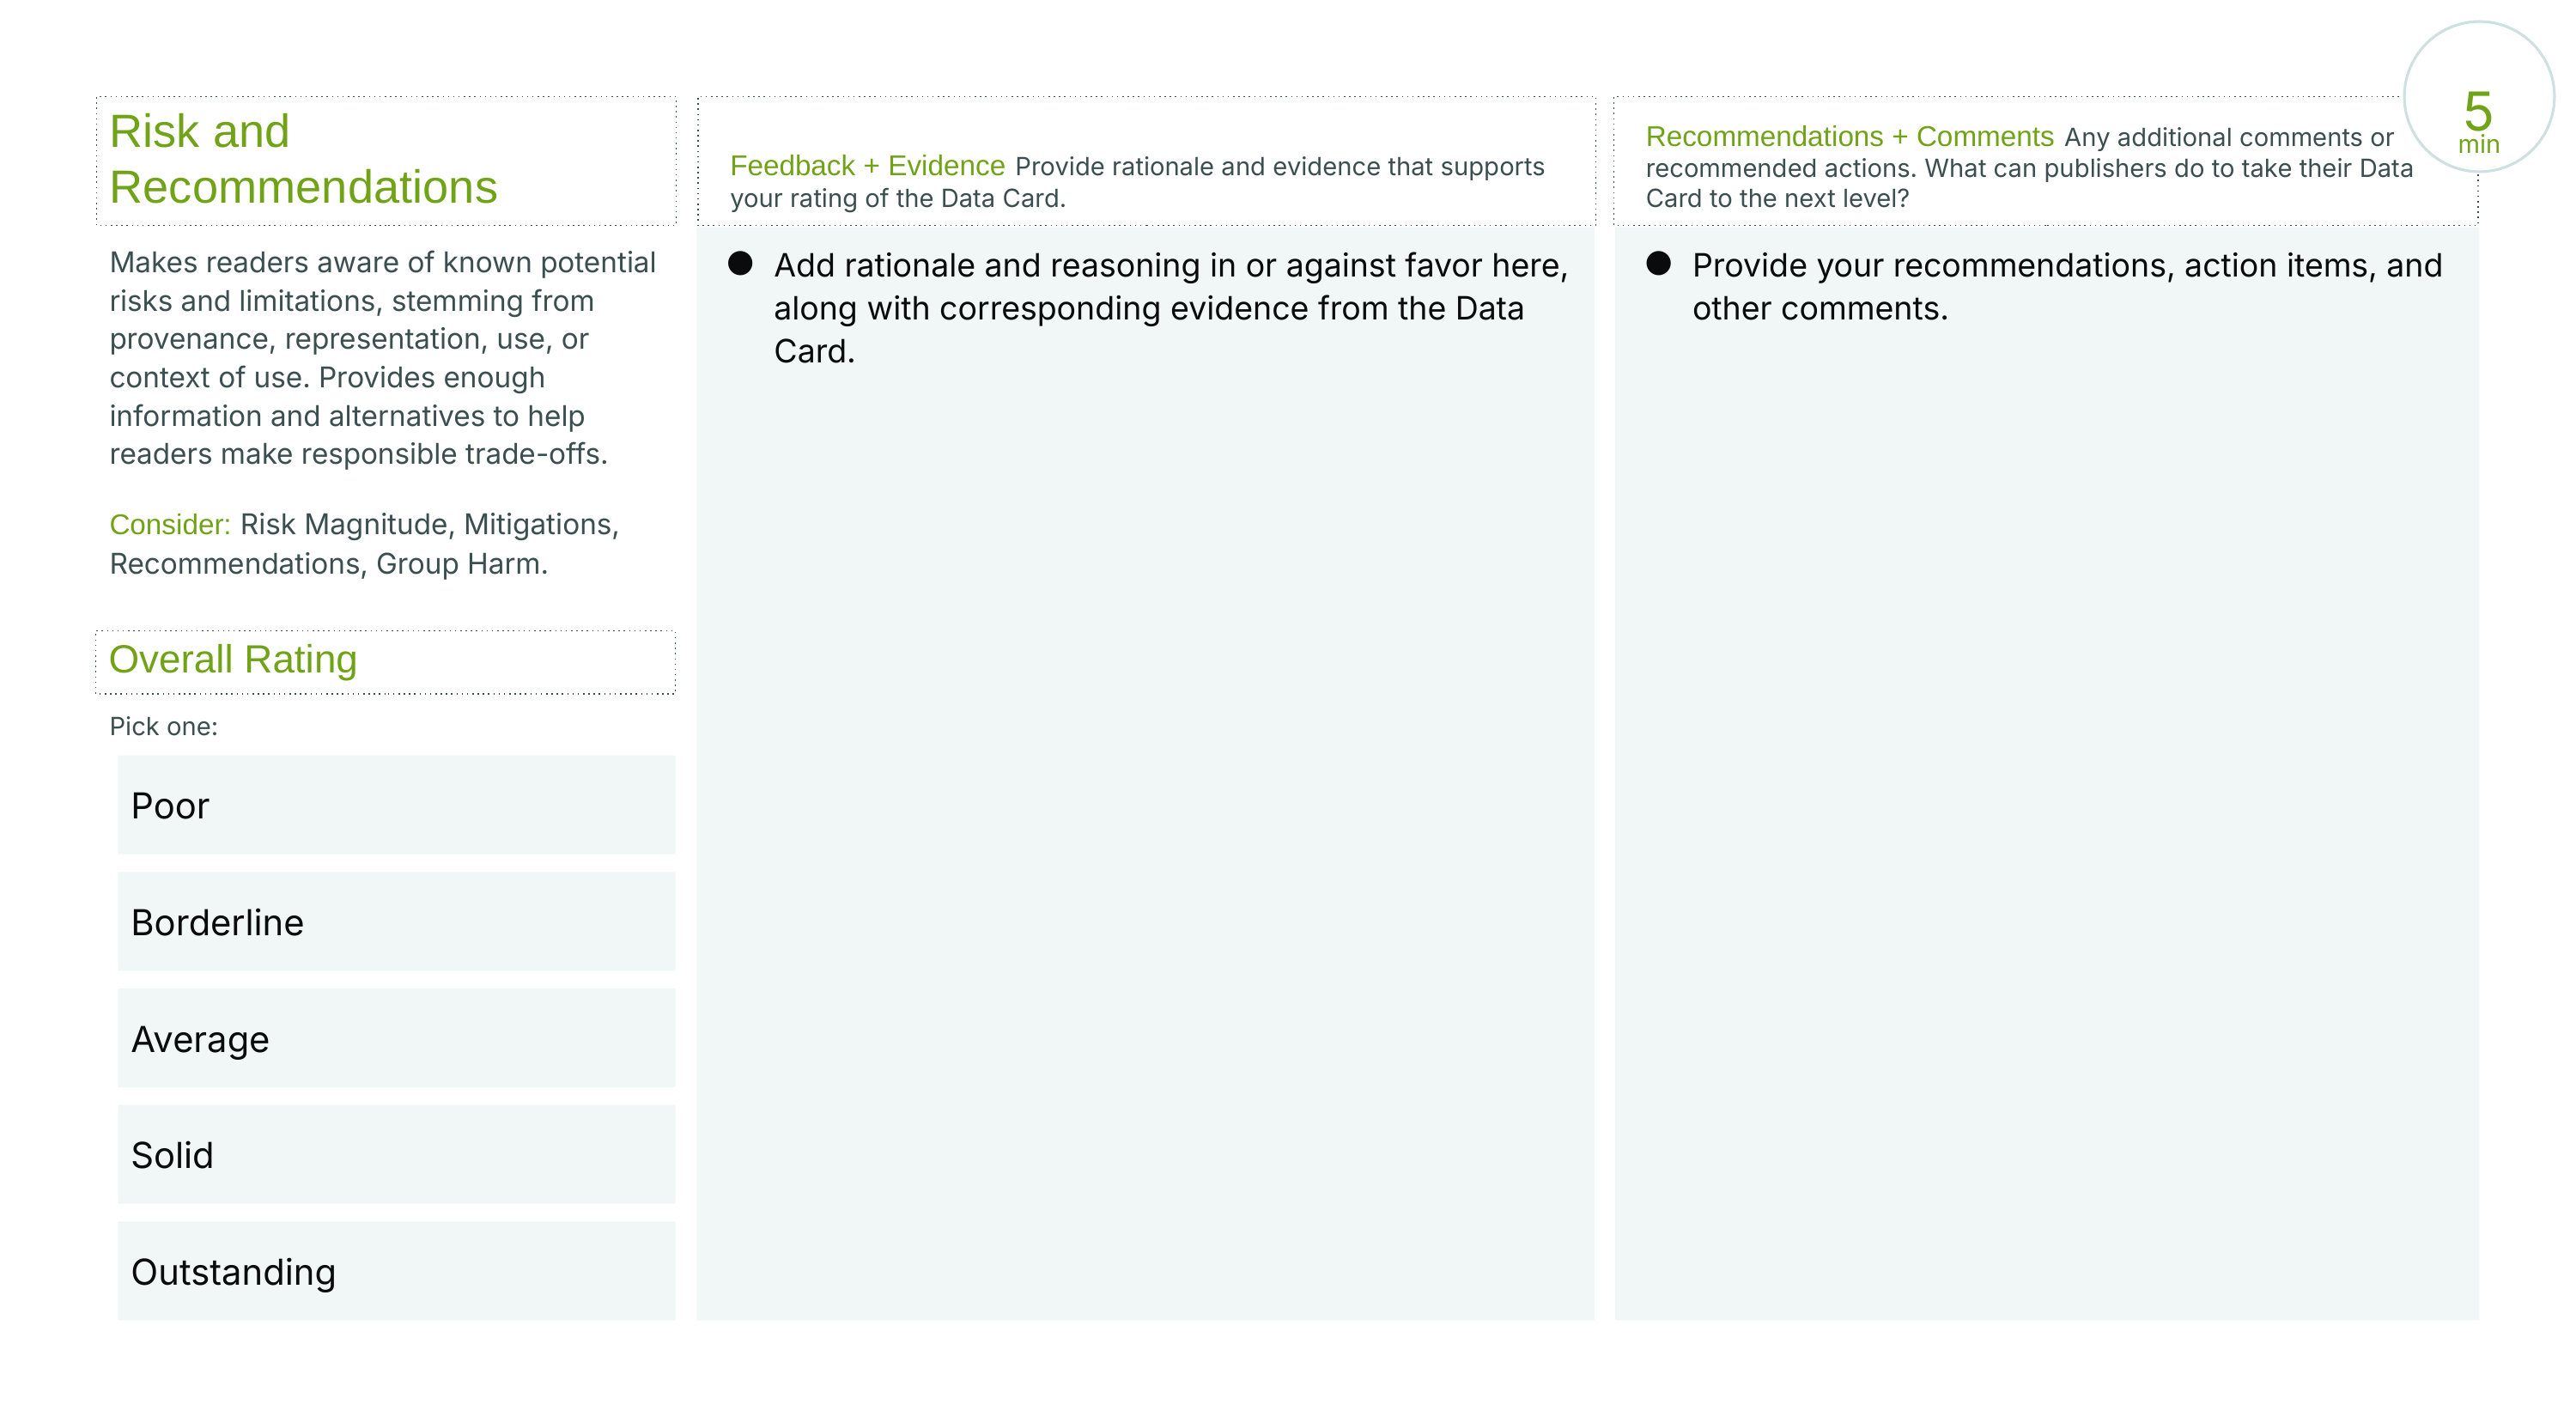

5
min
Risk and Recommendations
Feedback + Evidence Provide rationale and evidence that supports your rating of the Data Card.
Recommendations + Comments Any additional comments or recommended actions. What can publishers do to take their Data Card to the next level?
Makes readers aware of known potential risks and limitations, stemming from provenance, representation, use, or context of use. Provides enough information and alternatives to help readers make responsible trade-offs.
Consider: Risk Magnitude, Mitigations, Recommendations, Group Harm.
Add rationale and reasoning in or against favor here, along with corresponding evidence from the Data Card.
Provide your recommendations, action items, and other comments.
Overall Rating
Pick one:
Poor
Borderline
Average
Solid
Outstanding